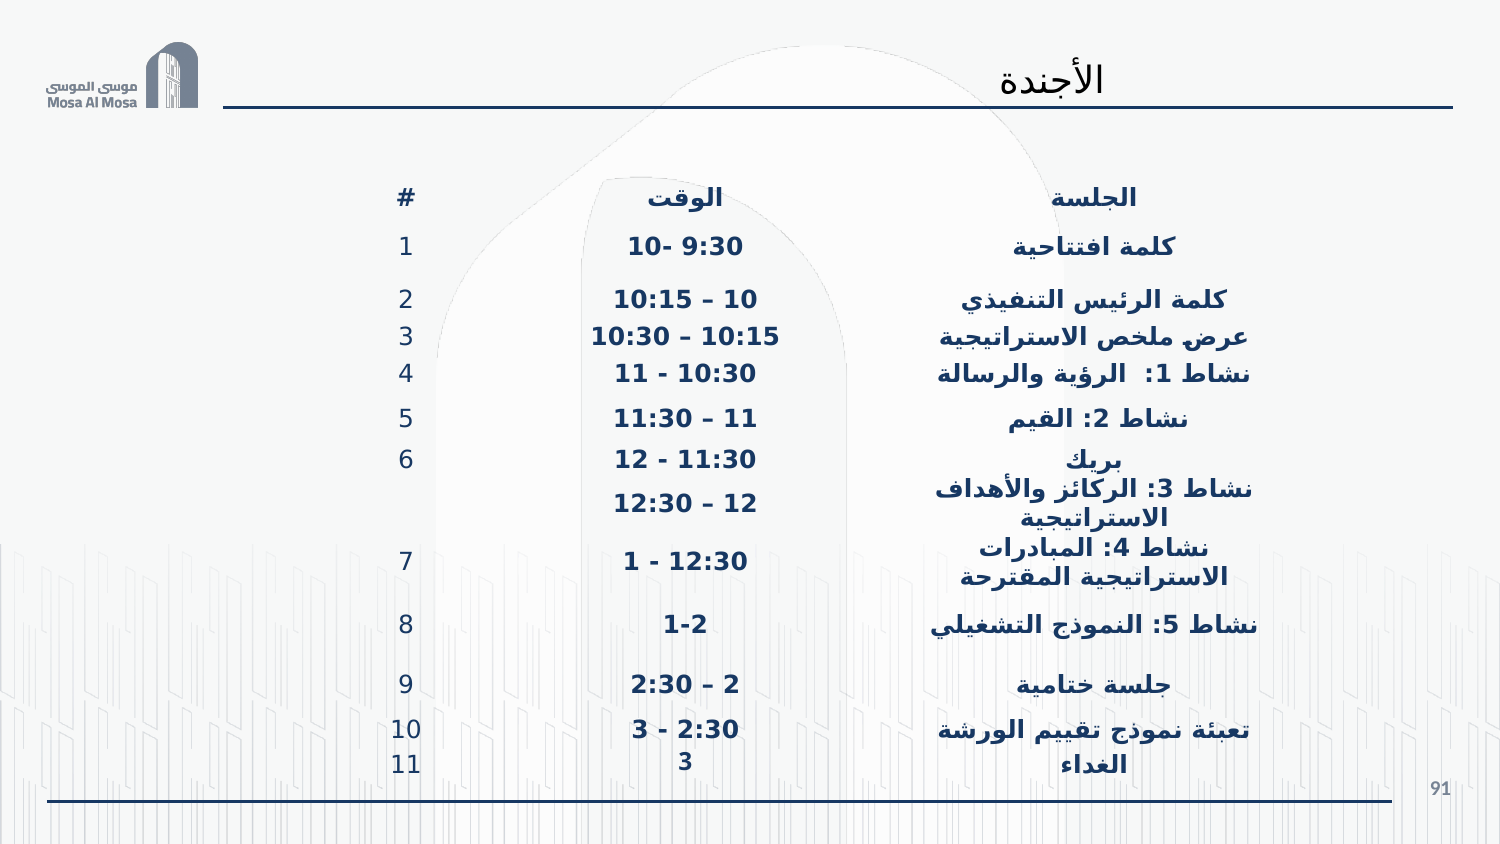

الأجندة
| # | الوقت | الجلسة |
| --- | --- | --- |
| 1 | 9:30 -10 | كلمة افتتاحية |
| 2 | 10 – 10:15 | كلمة الرئيس التنفيذي |
| 3 | 10:15 – 10:30 | عرض ملخص الاستراتيجية |
| 4 | 10:30 - 11 | نشاط 1: الرؤية والرسالة |
| 5 | 11 – 11:30 | نشاط 2: القيم |
| 6 | 11:30 - 12 | بريك |
|  | 12 – 12:30 | نشاط 3: الركائز والأهداف الاستراتيجية |
| 7 | 12:30 - 1 | نشاط 4: المبادرات الاستراتيجية المقترحة |
| 8 | 1-2 | نشاط 5: النموذج التشغيلي |
| 9 | 2 – 2:30 | جلسة ختامية |
| 10 | 2:30 - 3 | تعبئة نموذج تقييم الورشة |
| 11 | 3 | الغداء |
91